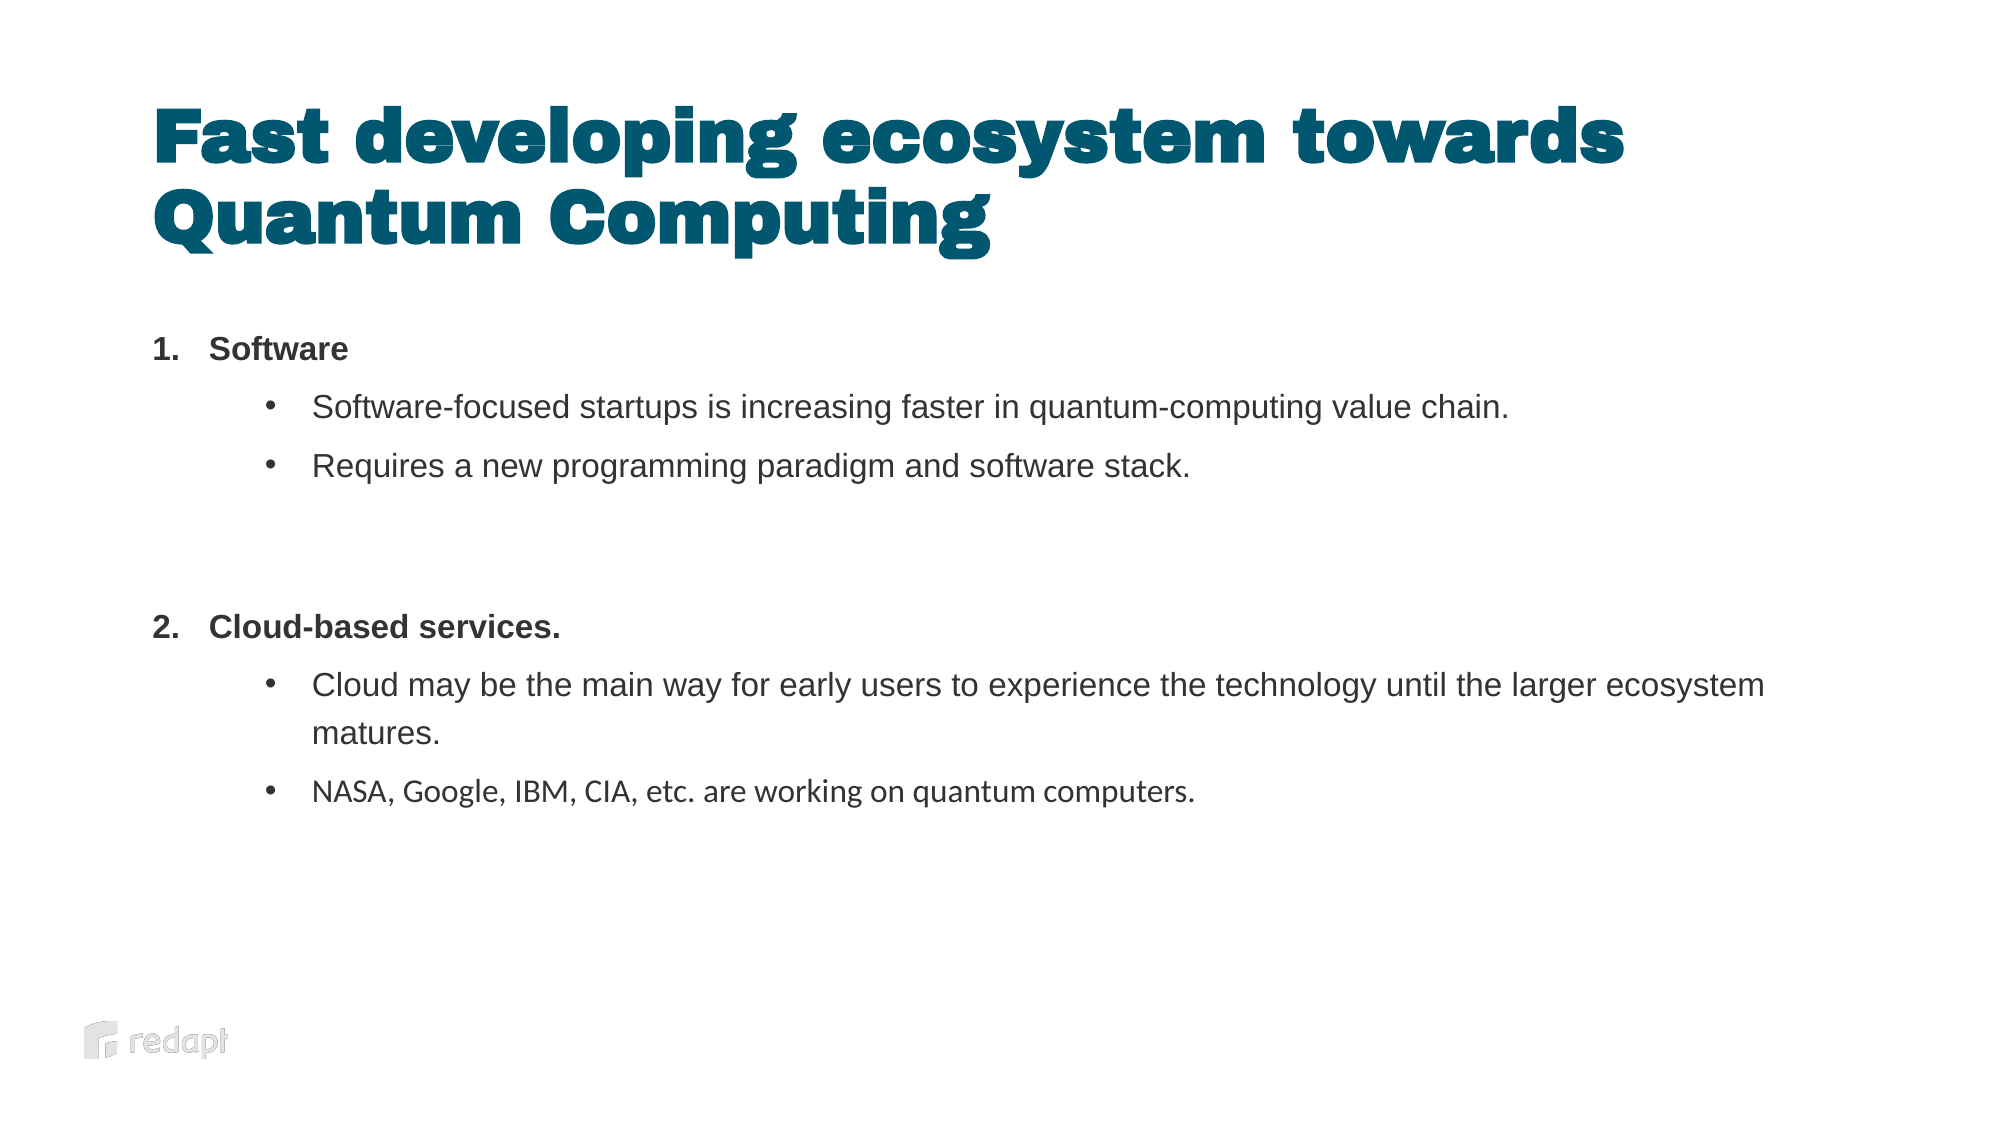

# Fast developing ecosystem towards Quantum Computing
Software
Software-focused startups is increasing faster in quantum-computing value chain.
Requires a new programming paradigm and software stack.

Cloud-based services.
Cloud may be the main way for early users to experience the technology until the larger ecosystem matures.
NASA, Google, IBM, CIA, etc. are working on quantum computers.